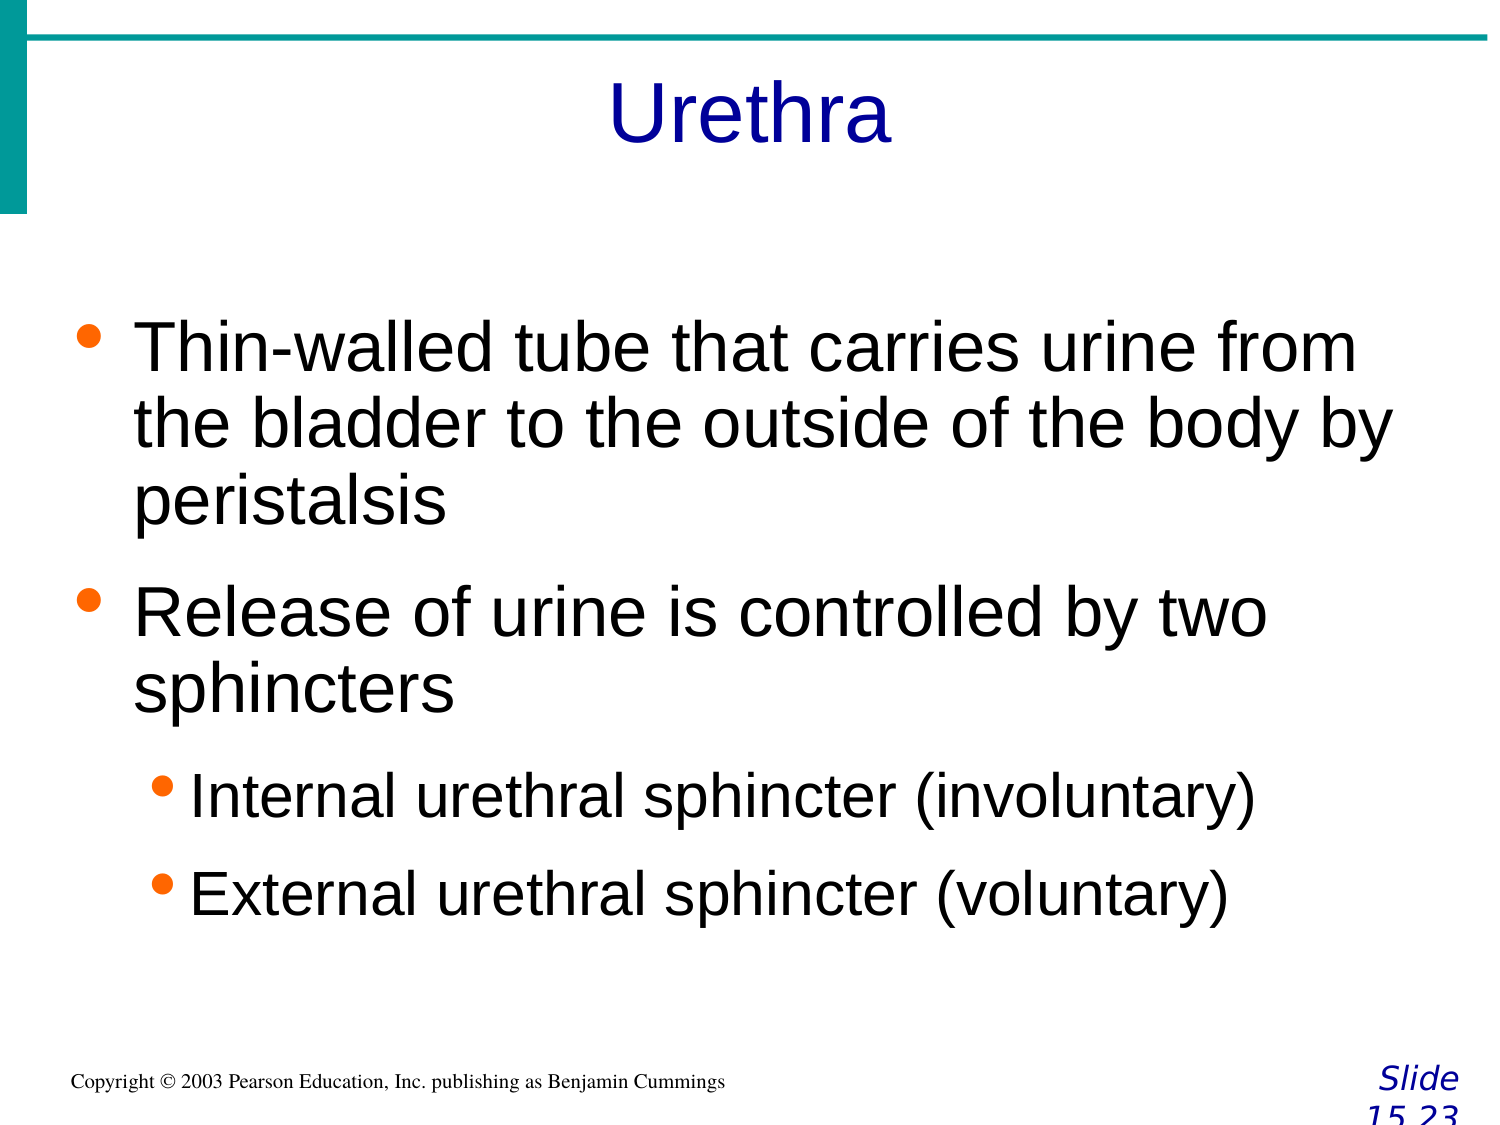

Urethra
Thin-walled tube that carries urine from the bladder to the outside of the body by peristalsis
Release of urine is controlled by two sphincters
Internal urethral sphincter (involuntary)
External urethral sphincter (voluntary)
Slide 15.23
Copyright © 2003 Pearson Education, Inc. publishing as Benjamin Cummings